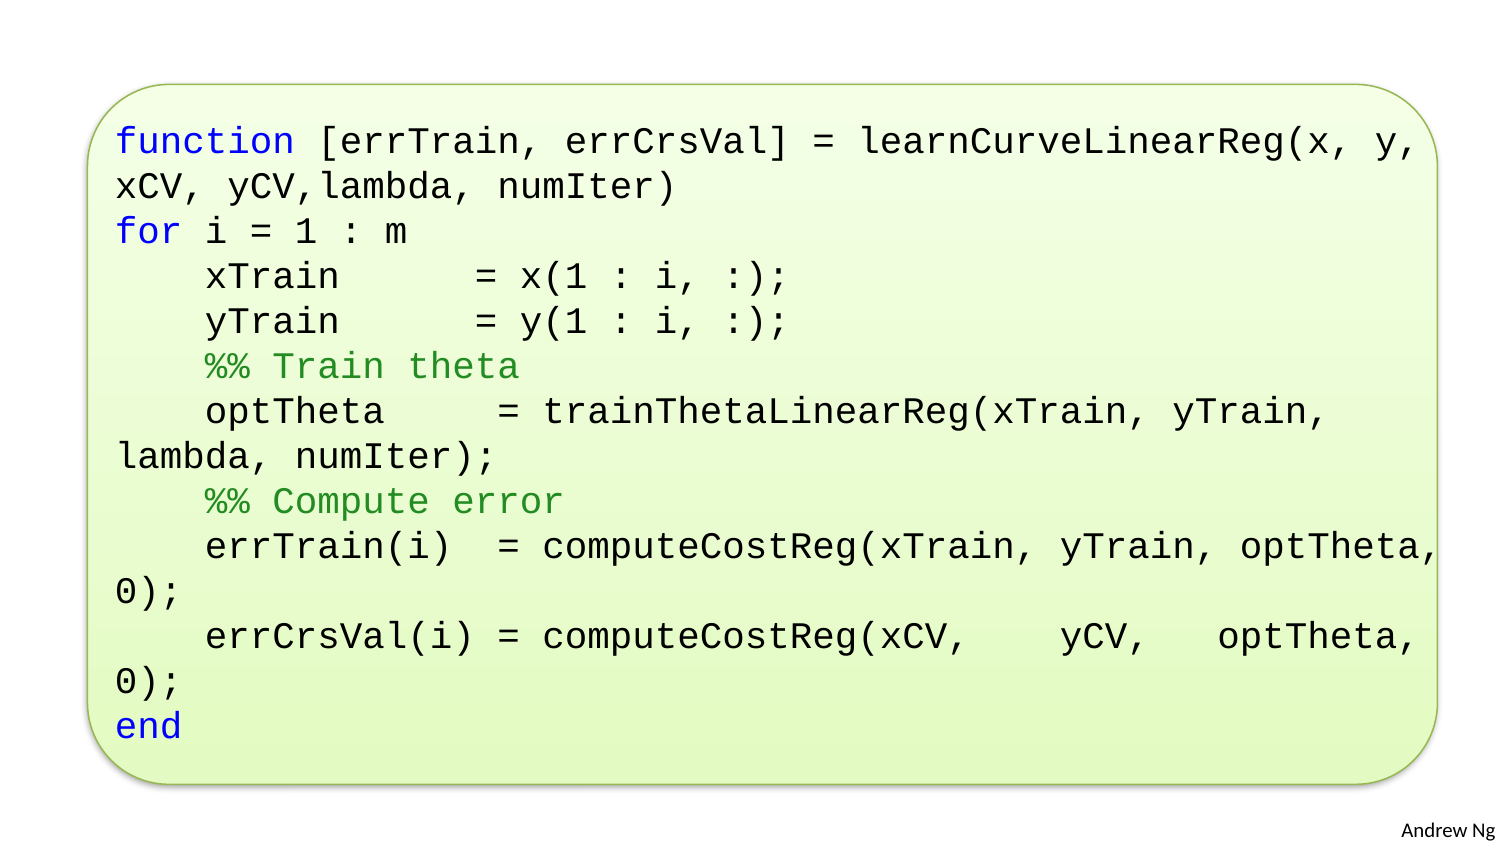

function [errTrain, errCrsVal] = learnCurveLinearReg(x, y, xCV, yCV,lambda, numIter)
for i = 1 : m
    xTrain      = x(1 : i, :);
    yTrain      = y(1 : i, :);
    %% Train theta
    optTheta     = trainThetaLinearReg(xTrain, yTrain, lambda, numIter);
    %% Compute error
    errTrain(i)  = computeCostReg(xTrain, yTrain, optTheta, 0);
    errCrsVal(i) = computeCostReg(xCV,    yCV,   optTheta, 0);
end